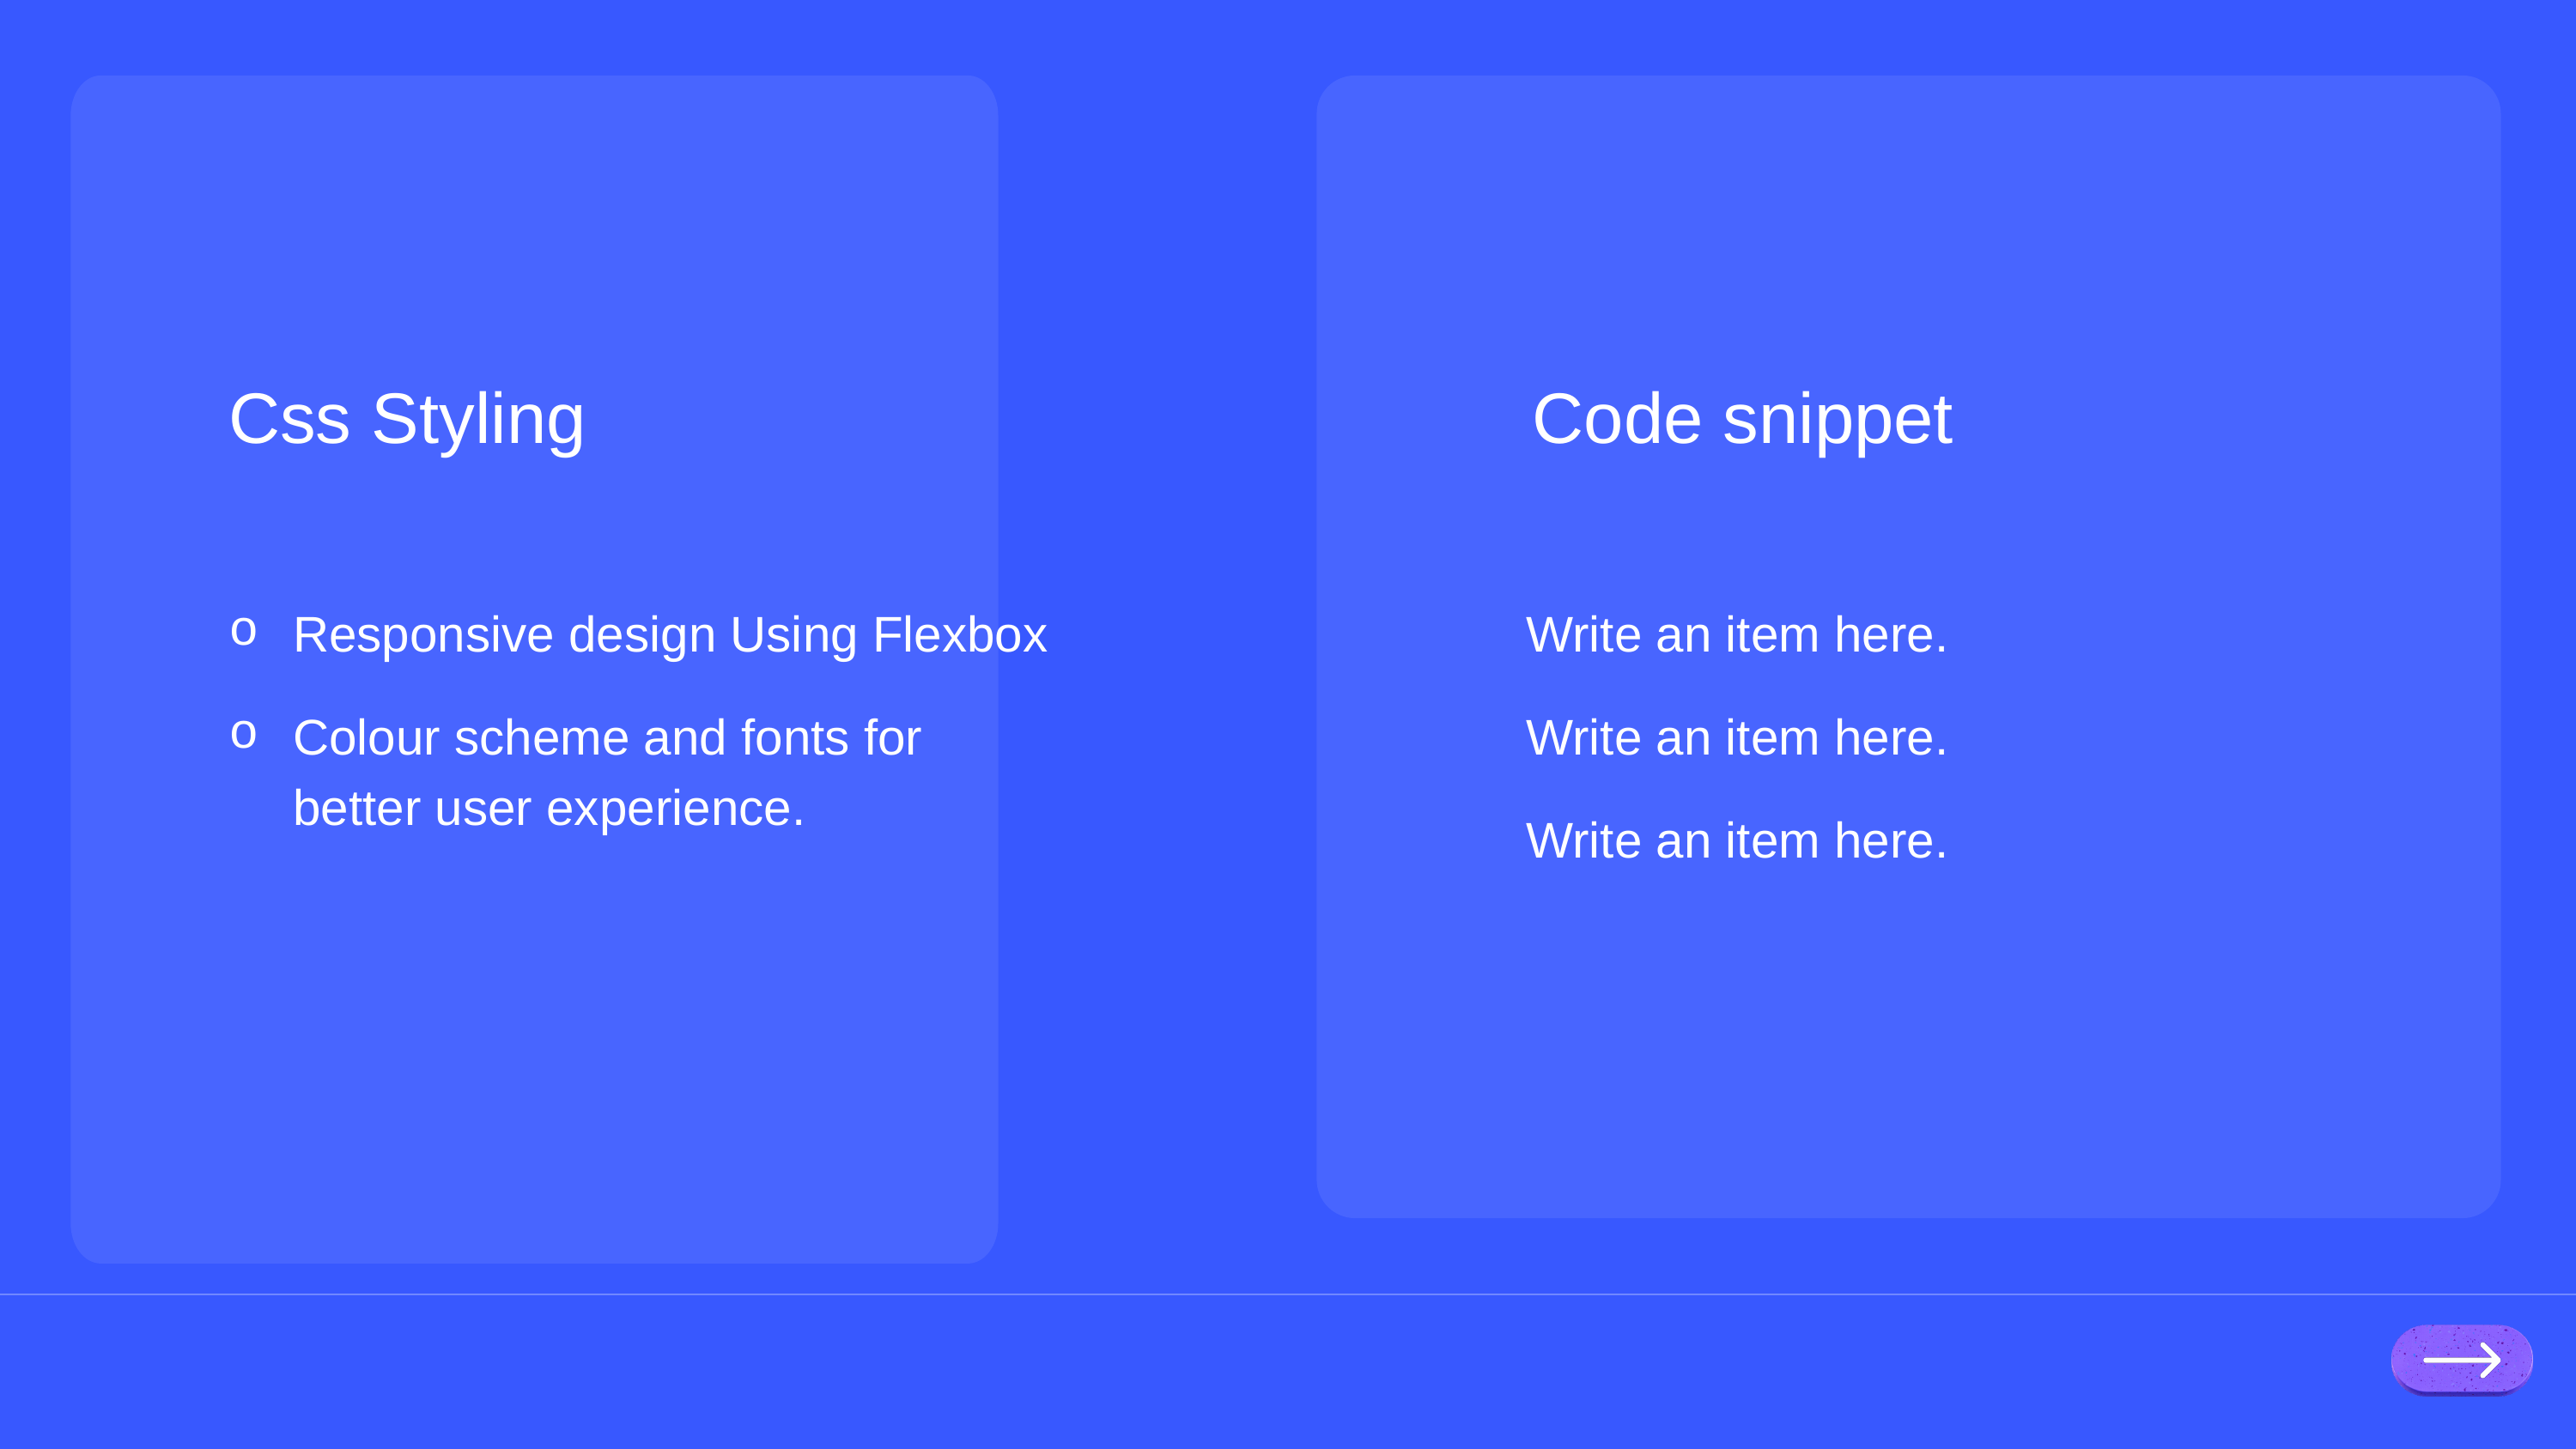

Css Styling
Code snippet
Responsive design Using Flexbox
Write an item here.
Colour scheme and fonts for better user experience.
Write an item here.
Write an item here.